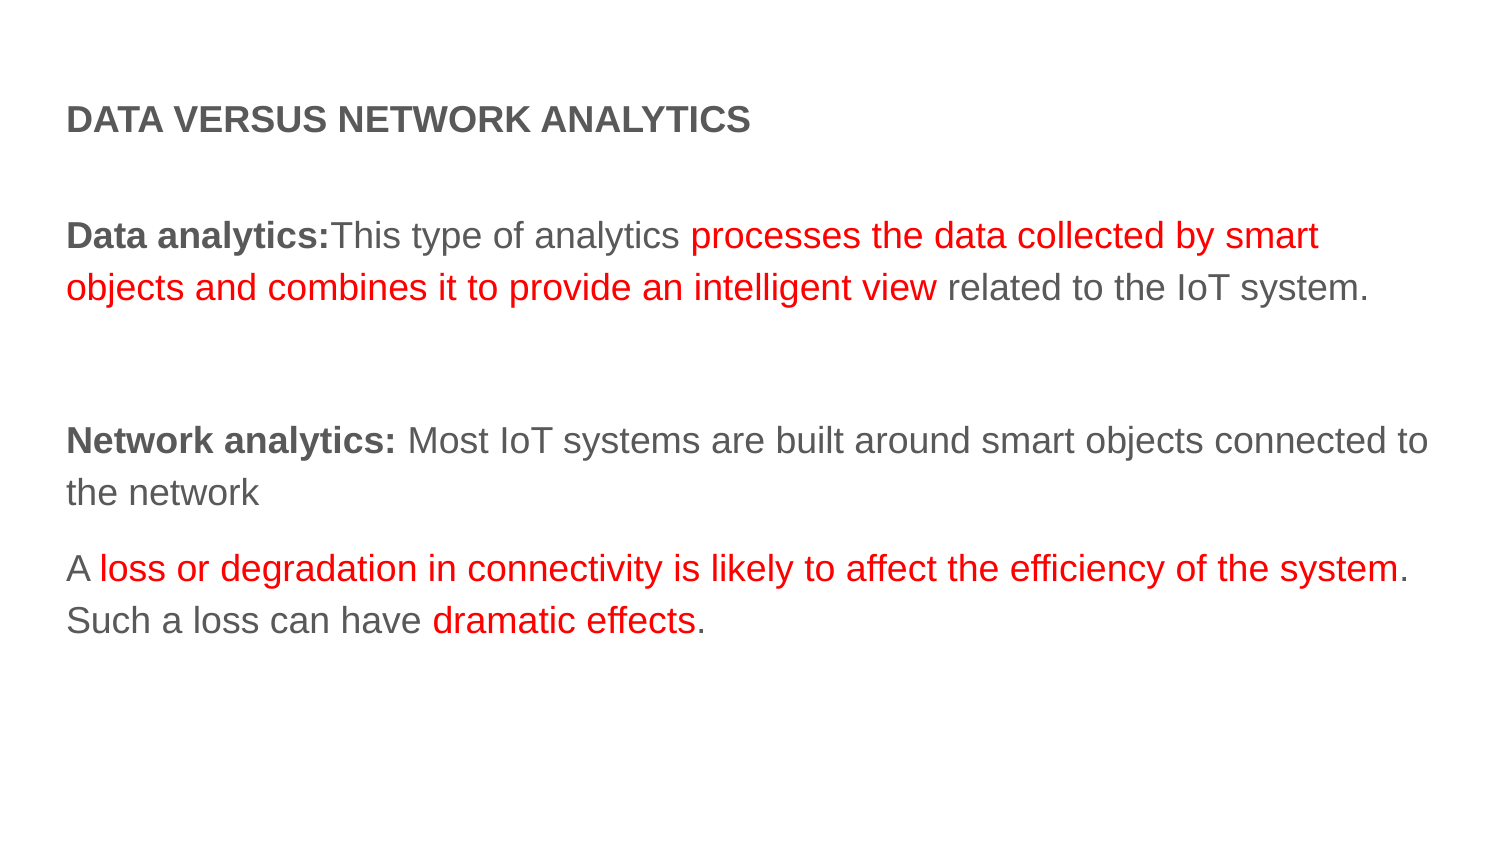

# DATA VERSUS NETWORK ANALYTICS
Data analytics:This type of analytics processes the data collected by smart objects and combines it to provide an intelligent view related to the IoT system.

Network analytics: Most IoT systems are built around smart objects connected to the network
A loss or degradation in connectivity is likely to affect the efficiency of the system. Such a loss can have dramatic effects.